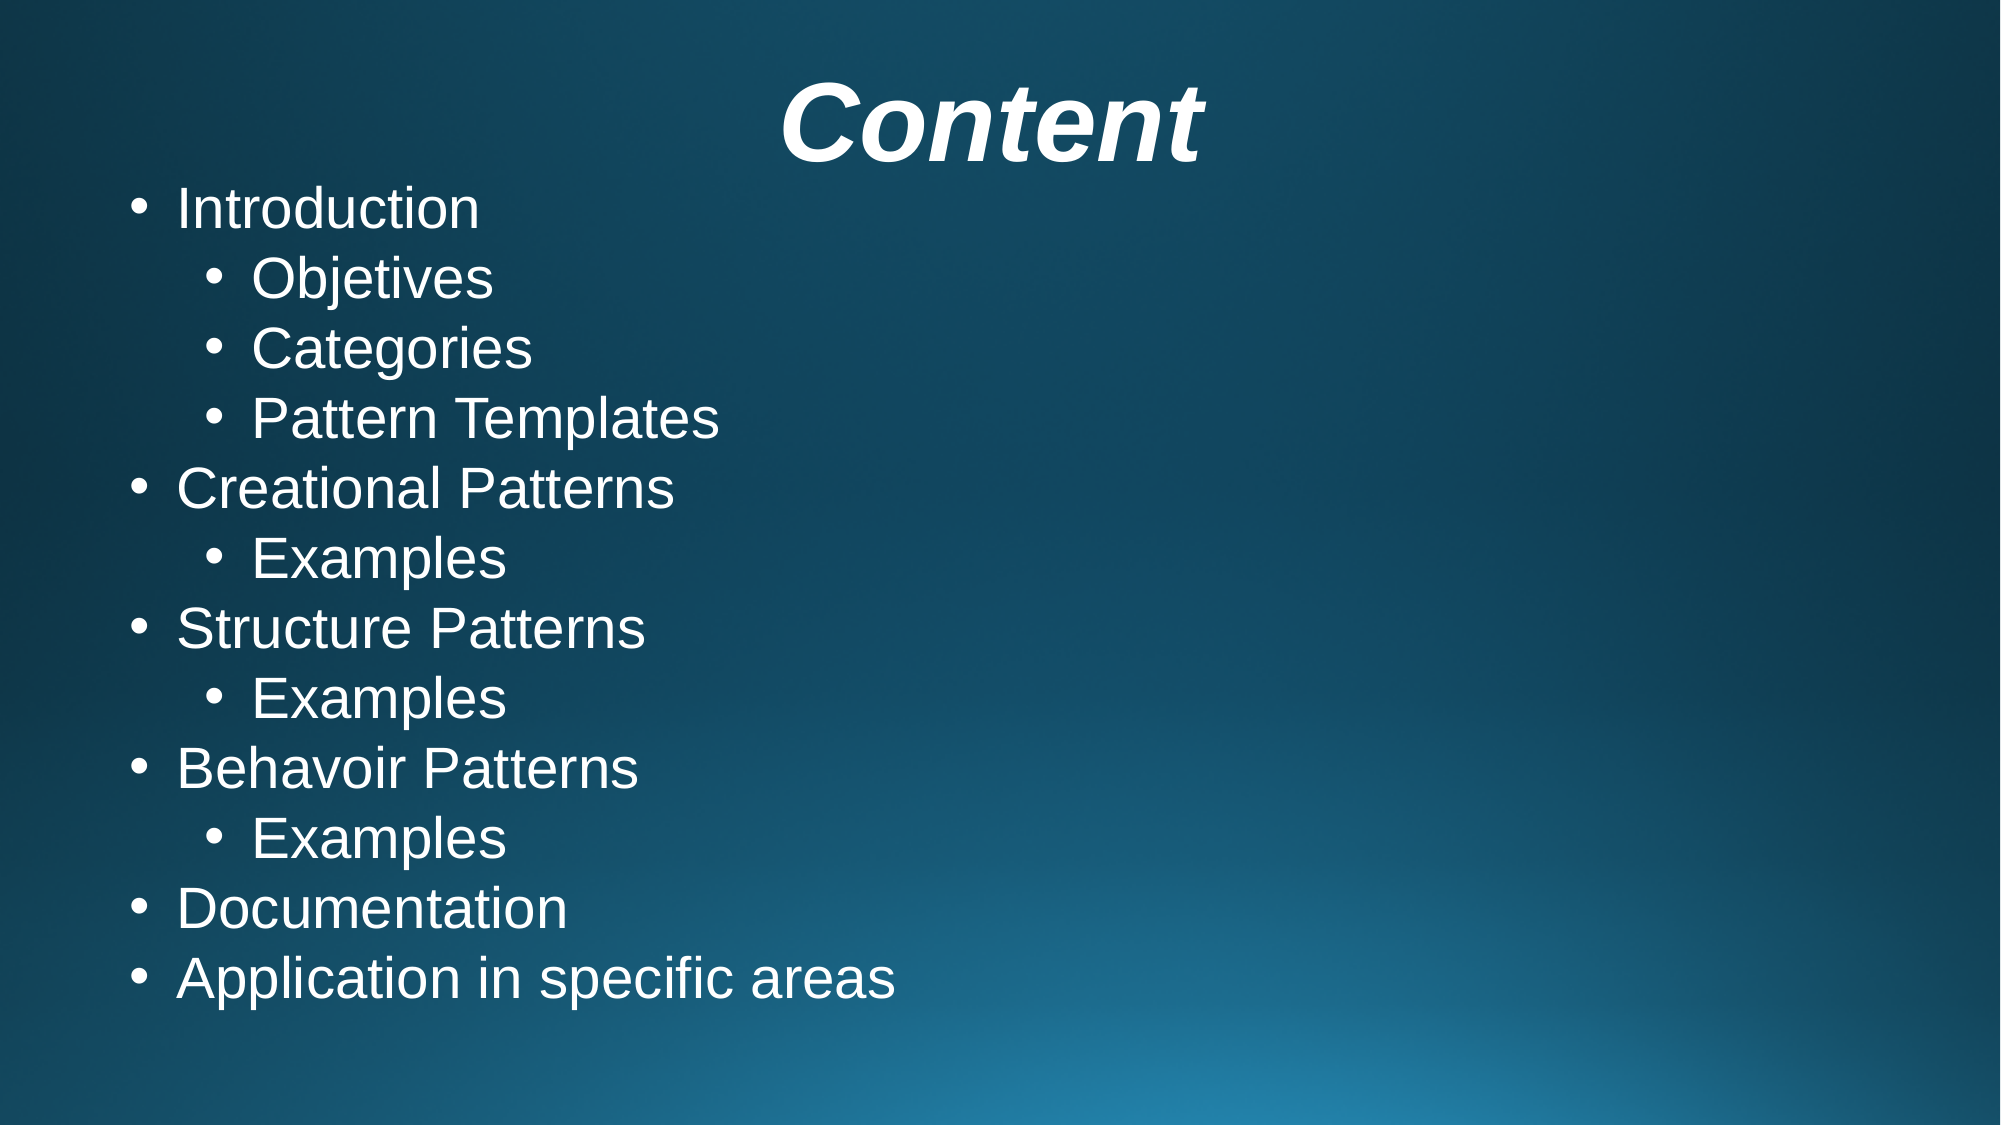

# Content
Introduction
Objetives
Categories
Pattern Templates
Creational Patterns
Examples
Structure Patterns
Examples
Behavoir Patterns
Examples
Documentation
Application in specific areas